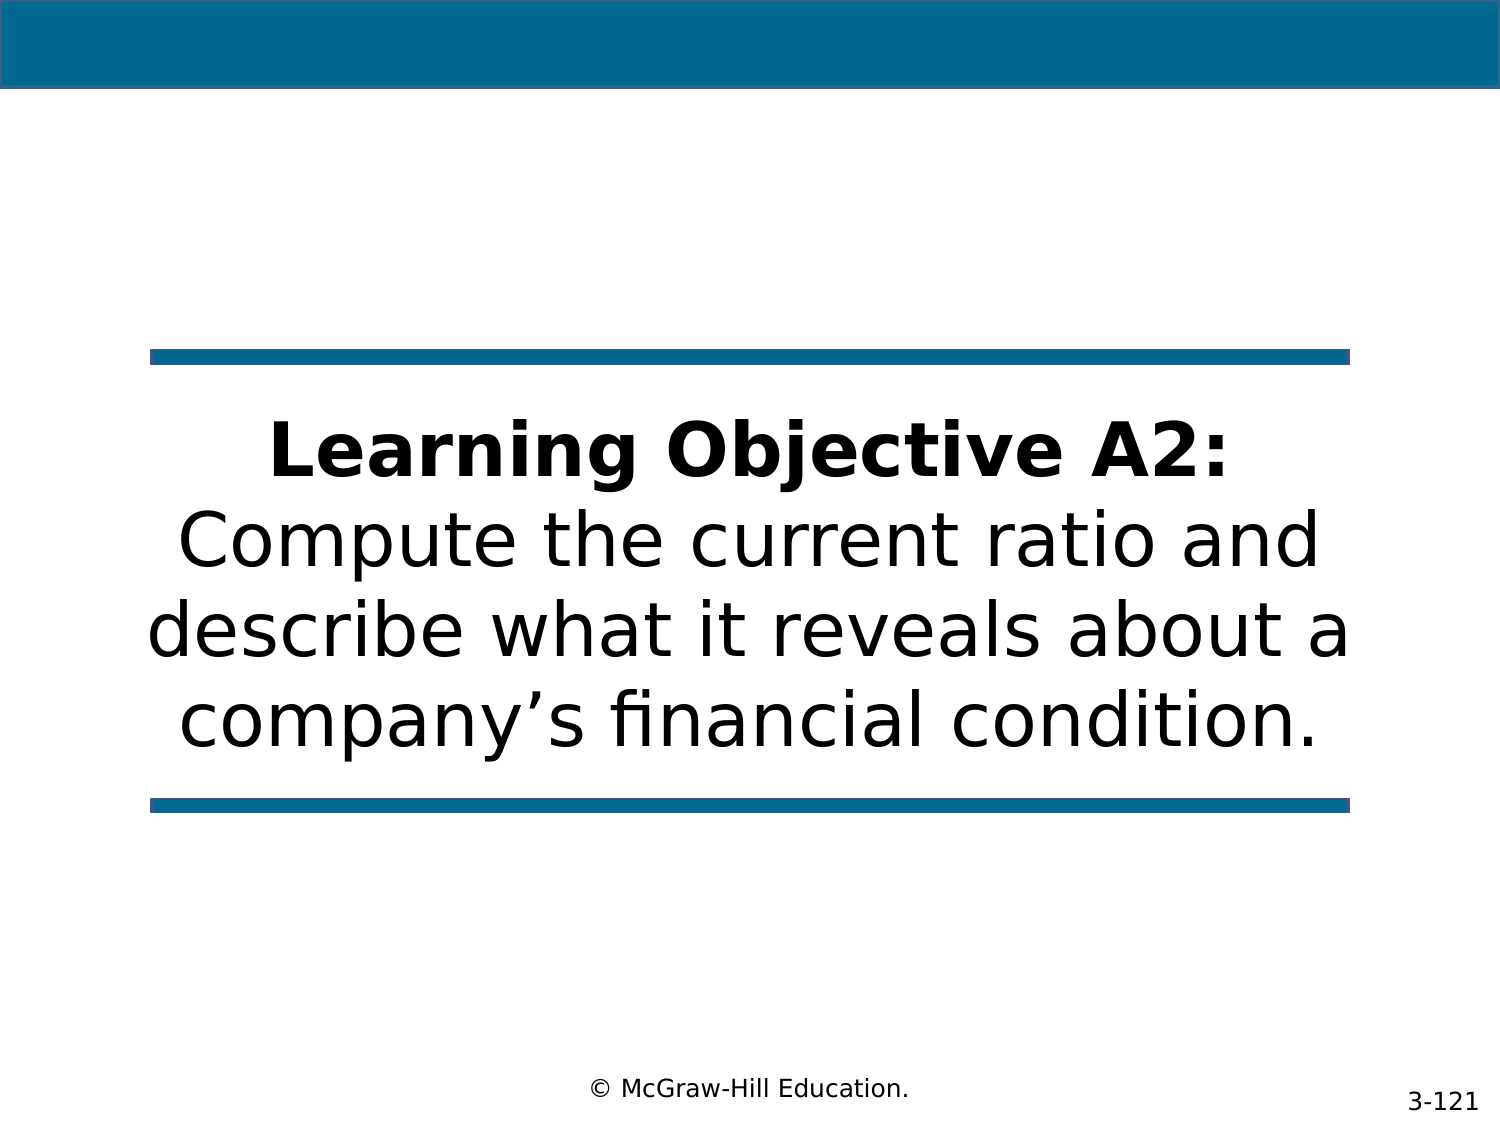

# Learning Objective A2: Compute the current ratio and describe what it reveals about a company’s financial condition.